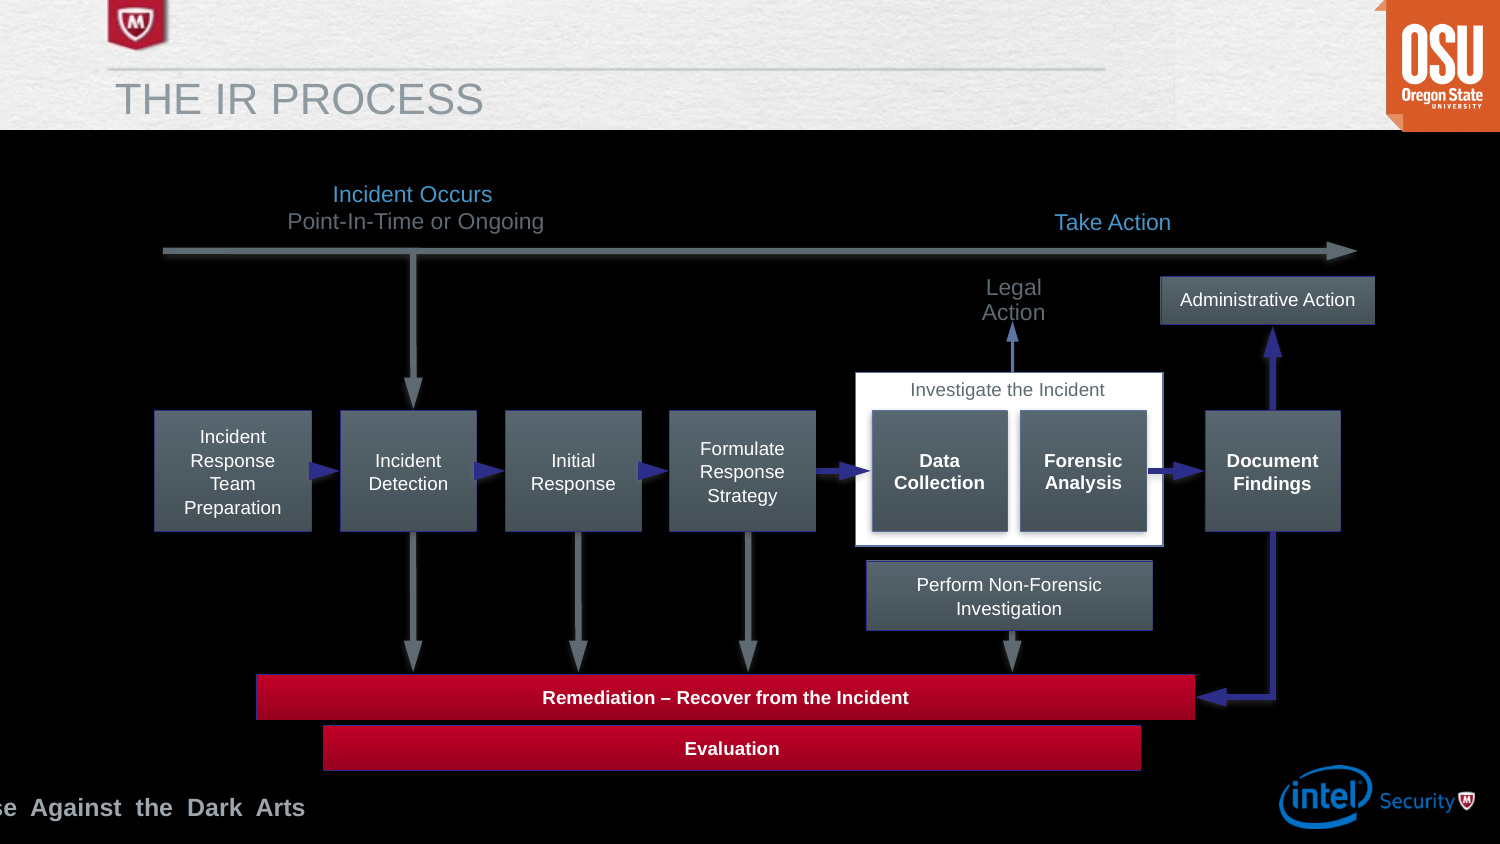

# The ir process
Incident Occurs
Point-In-Time or Ongoing
Take Action

Legal Action
Administrative Action

Investigate the Incident

Data Collection
Forensic Analysis
Incident Response Team Preparation
Incident Detection
Initial Response
Formulate Response Strategy
Document Findings

Perform Non-Forensic Investigation

Remediation – Recover from the Incident
Evaluation